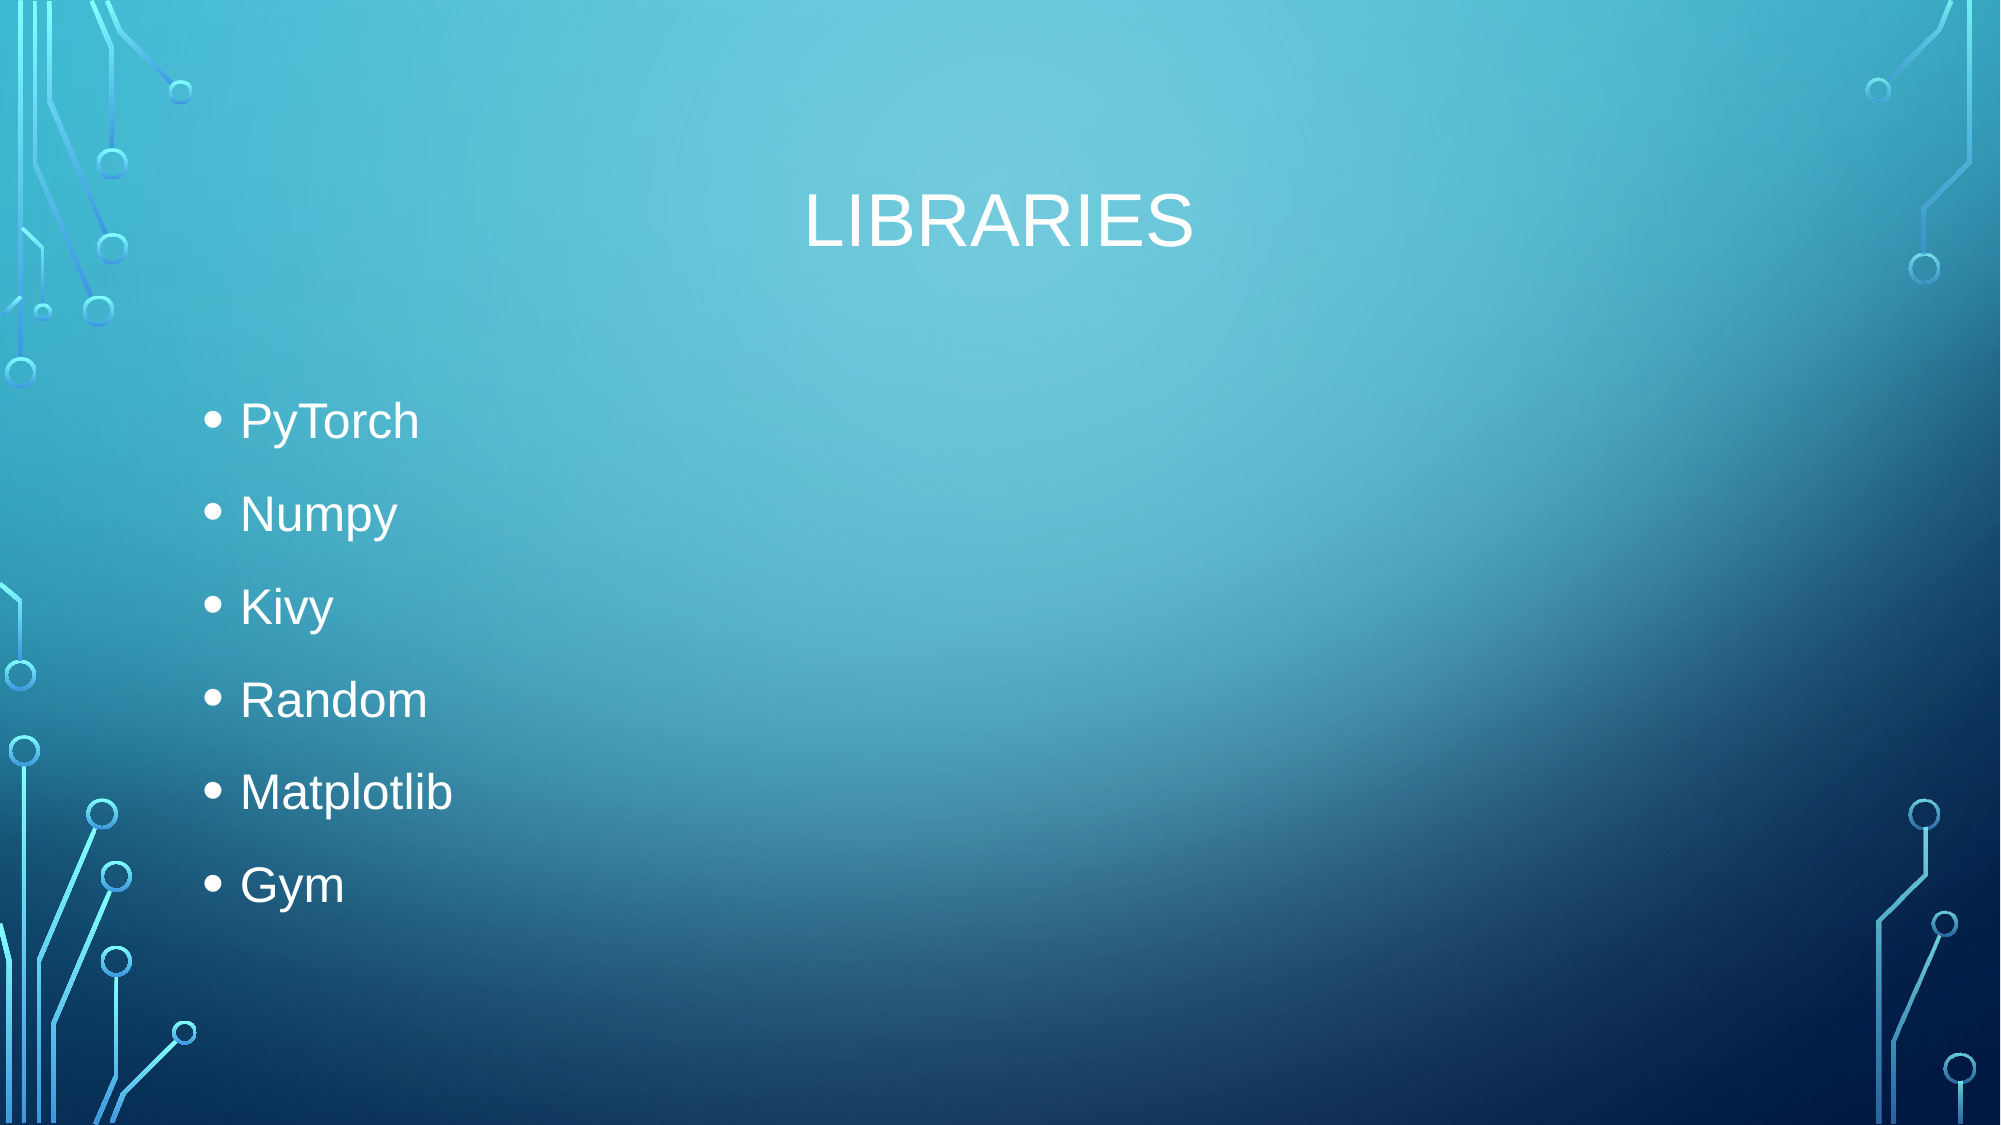

# Libraries
PyTorch
Numpy
Kivy
Random
Matplotlib
Gym